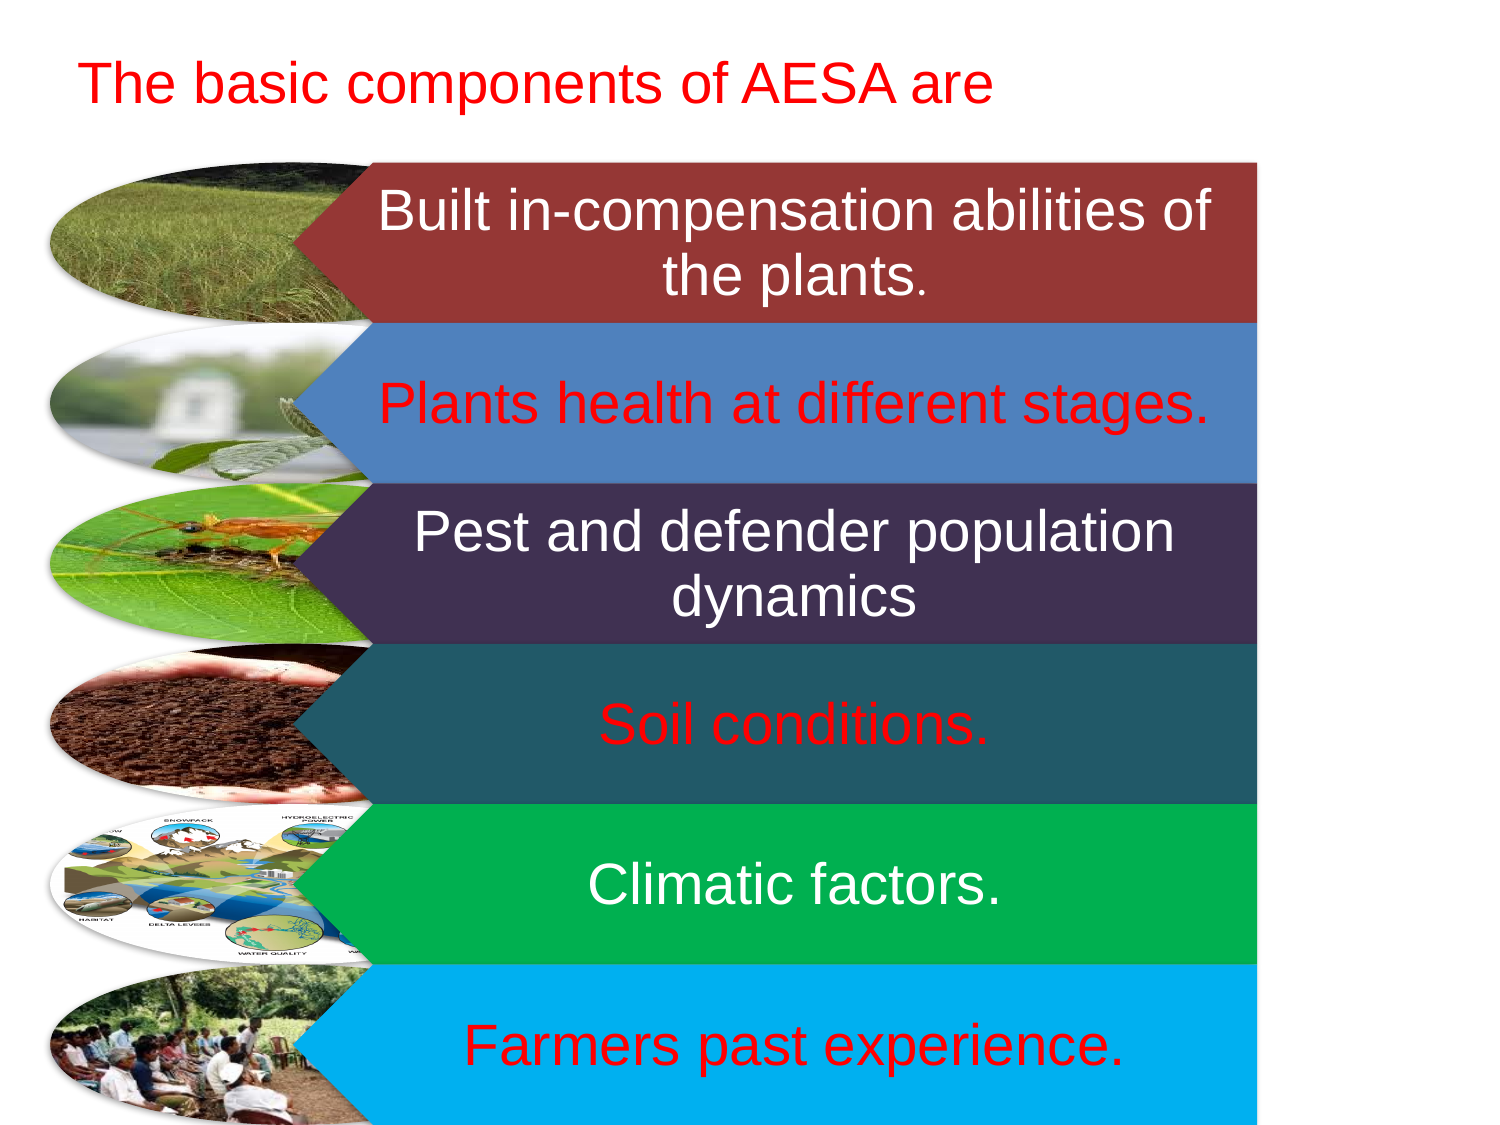

The basic components of AESA are
Built in-compensation abilities of the plants.
Soil conditions.
Climatic factors.
Farmers past experience.
Plants health at different stages.
Pest and defender population dynamics